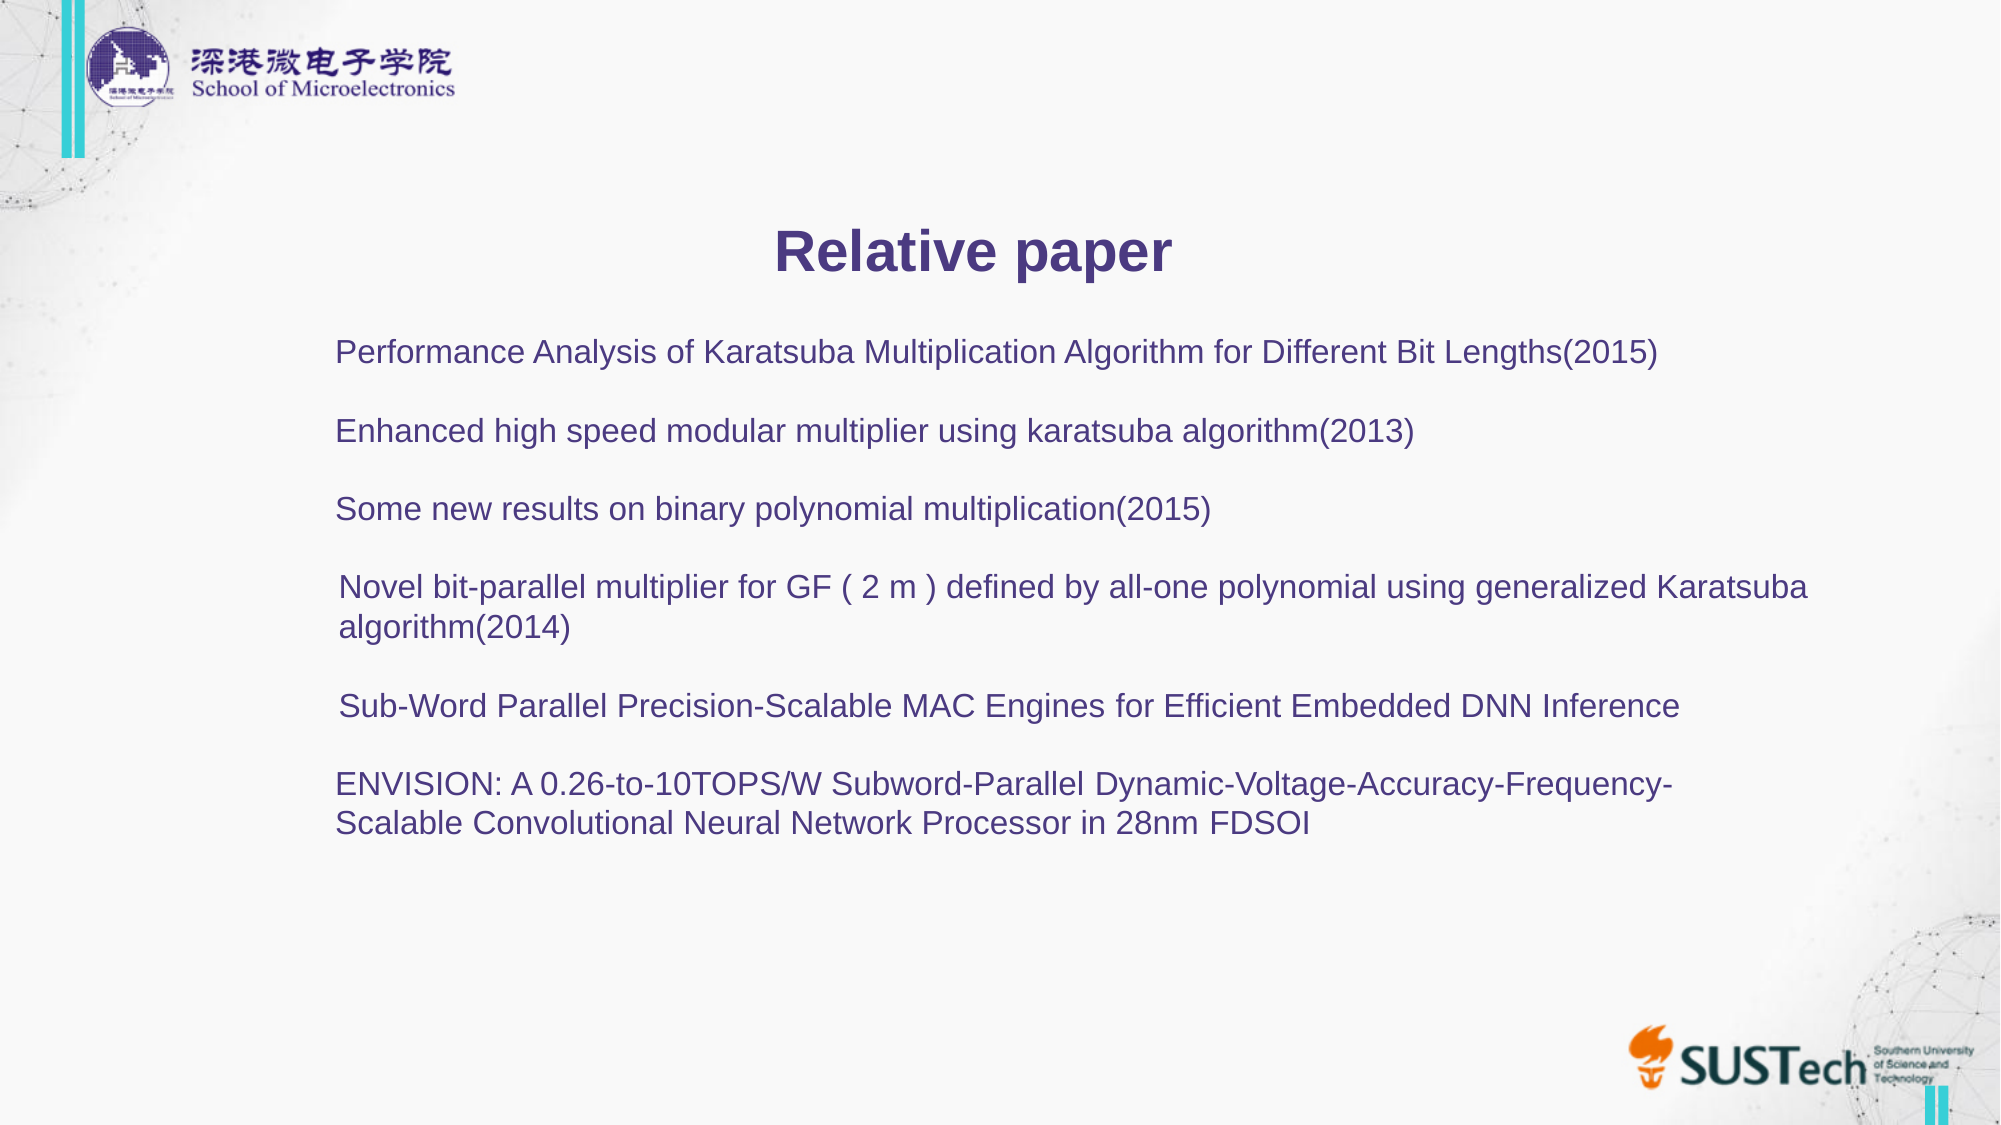

Relative paper
Performance Analysis of Karatsuba Multiplication Algorithm for Different Bit Lengths(2015)
Enhanced high speed modular multiplier using karatsuba algorithm(2013)
Some new results on binary polynomial multiplication(2015)
Novel bit-parallel multiplier for GF ( 2 m ) defined by all-one polynomial using generalized Karatsuba algorithm(2014)
Sub-Word Parallel Precision-Scalable MAC Engines for Efficient Embedded DNN Inference
ENVISION: A 0.26-to-10TOPS/W Subword-Parallel Dynamic-Voltage-Accuracy-Frequency-Scalable Convolutional Neural Network Processor in 28nm FDSOI